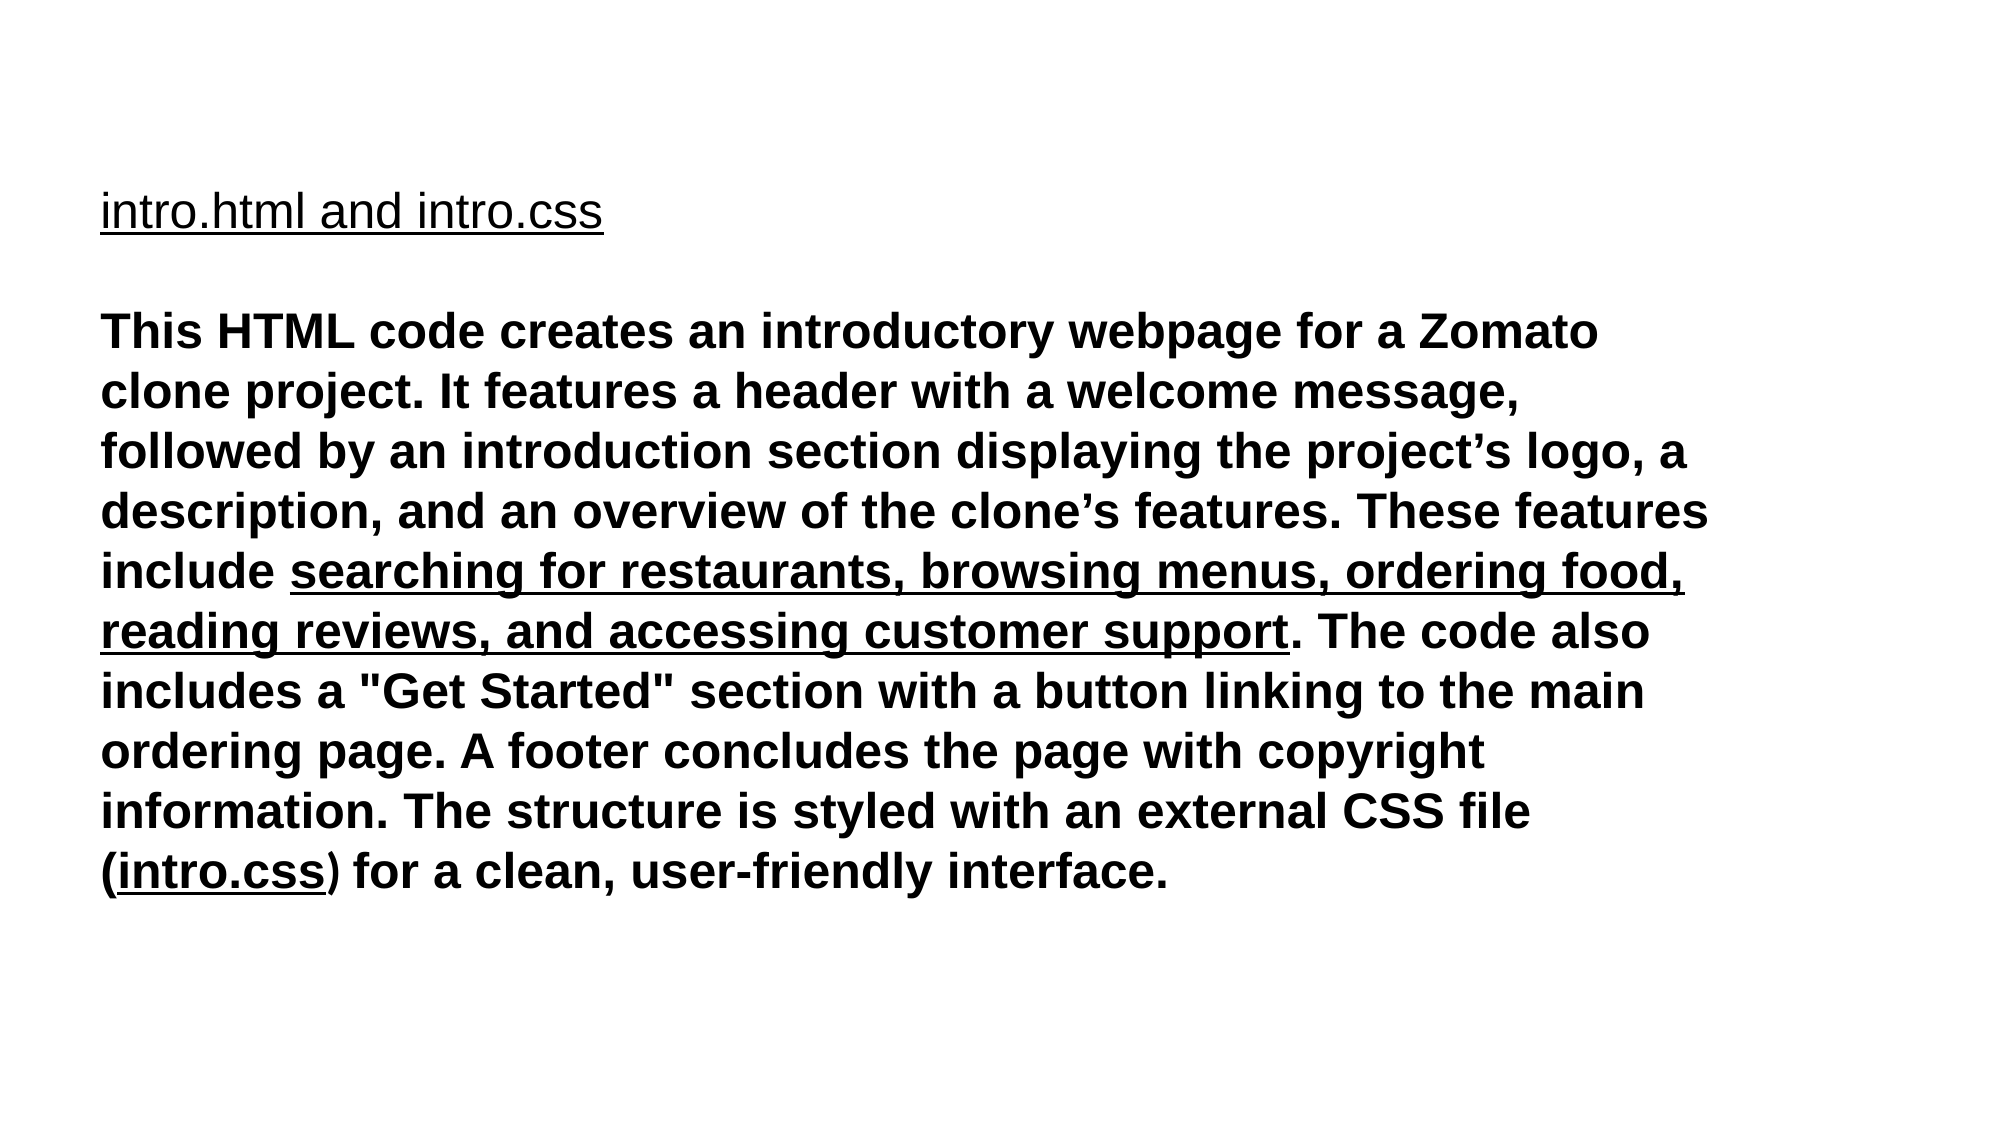

intro.html and intro.css

This HTML code creates an introductory webpage for a Zomato clone project. It features a header with a welcome message, followed by an introduction section displaying the project’s logo, a description, and an overview of the clone’s features. These features include searching for restaurants, browsing menus, ordering food, reading reviews, and accessing customer support. The code also includes a "Get Started" section with a button linking to the main ordering page. A footer concludes the page with copyright information. The structure is styled with an external CSS file (intro.css) for a clean, user-friendly interface.